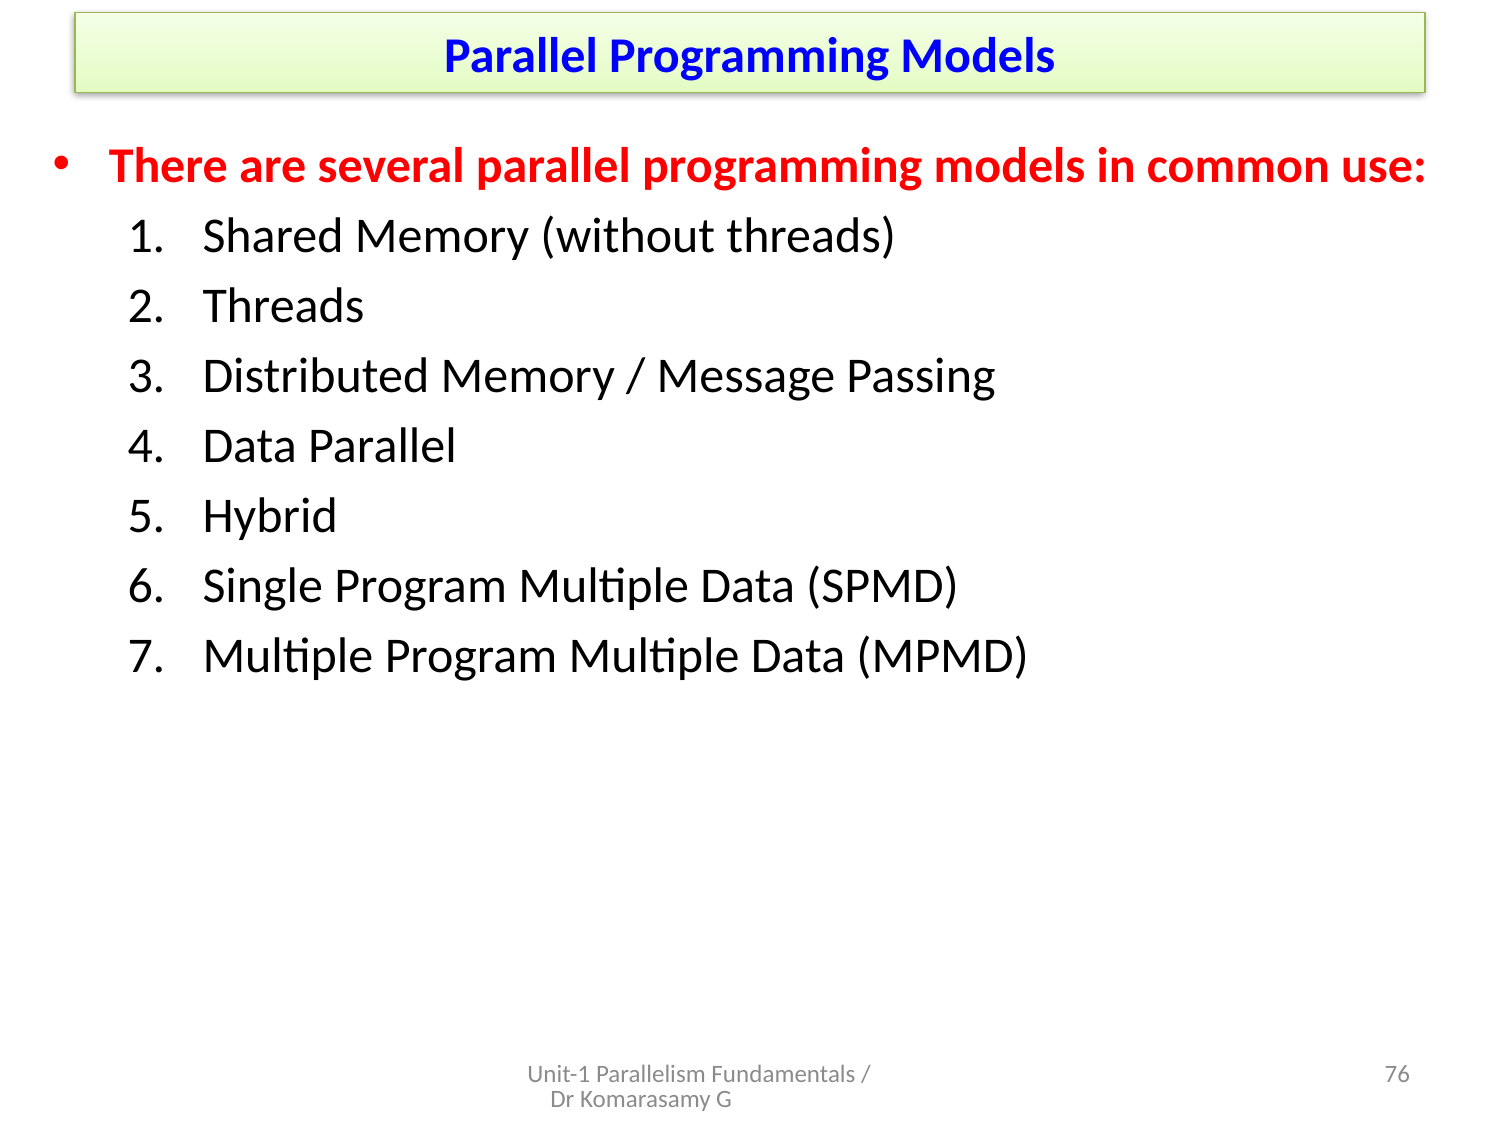

# Parallel Programming Models
There are several parallel programming models in common use:
Shared Memory (without threads)
Threads
Distributed Memory / Message Passing
Data Parallel
Hybrid
Single Program Multiple Data (SPMD)
Multiple Program Multiple Data (MPMD)
Unit-1 Parallelism Fundamentals /                     Dr Komarasamy G
76